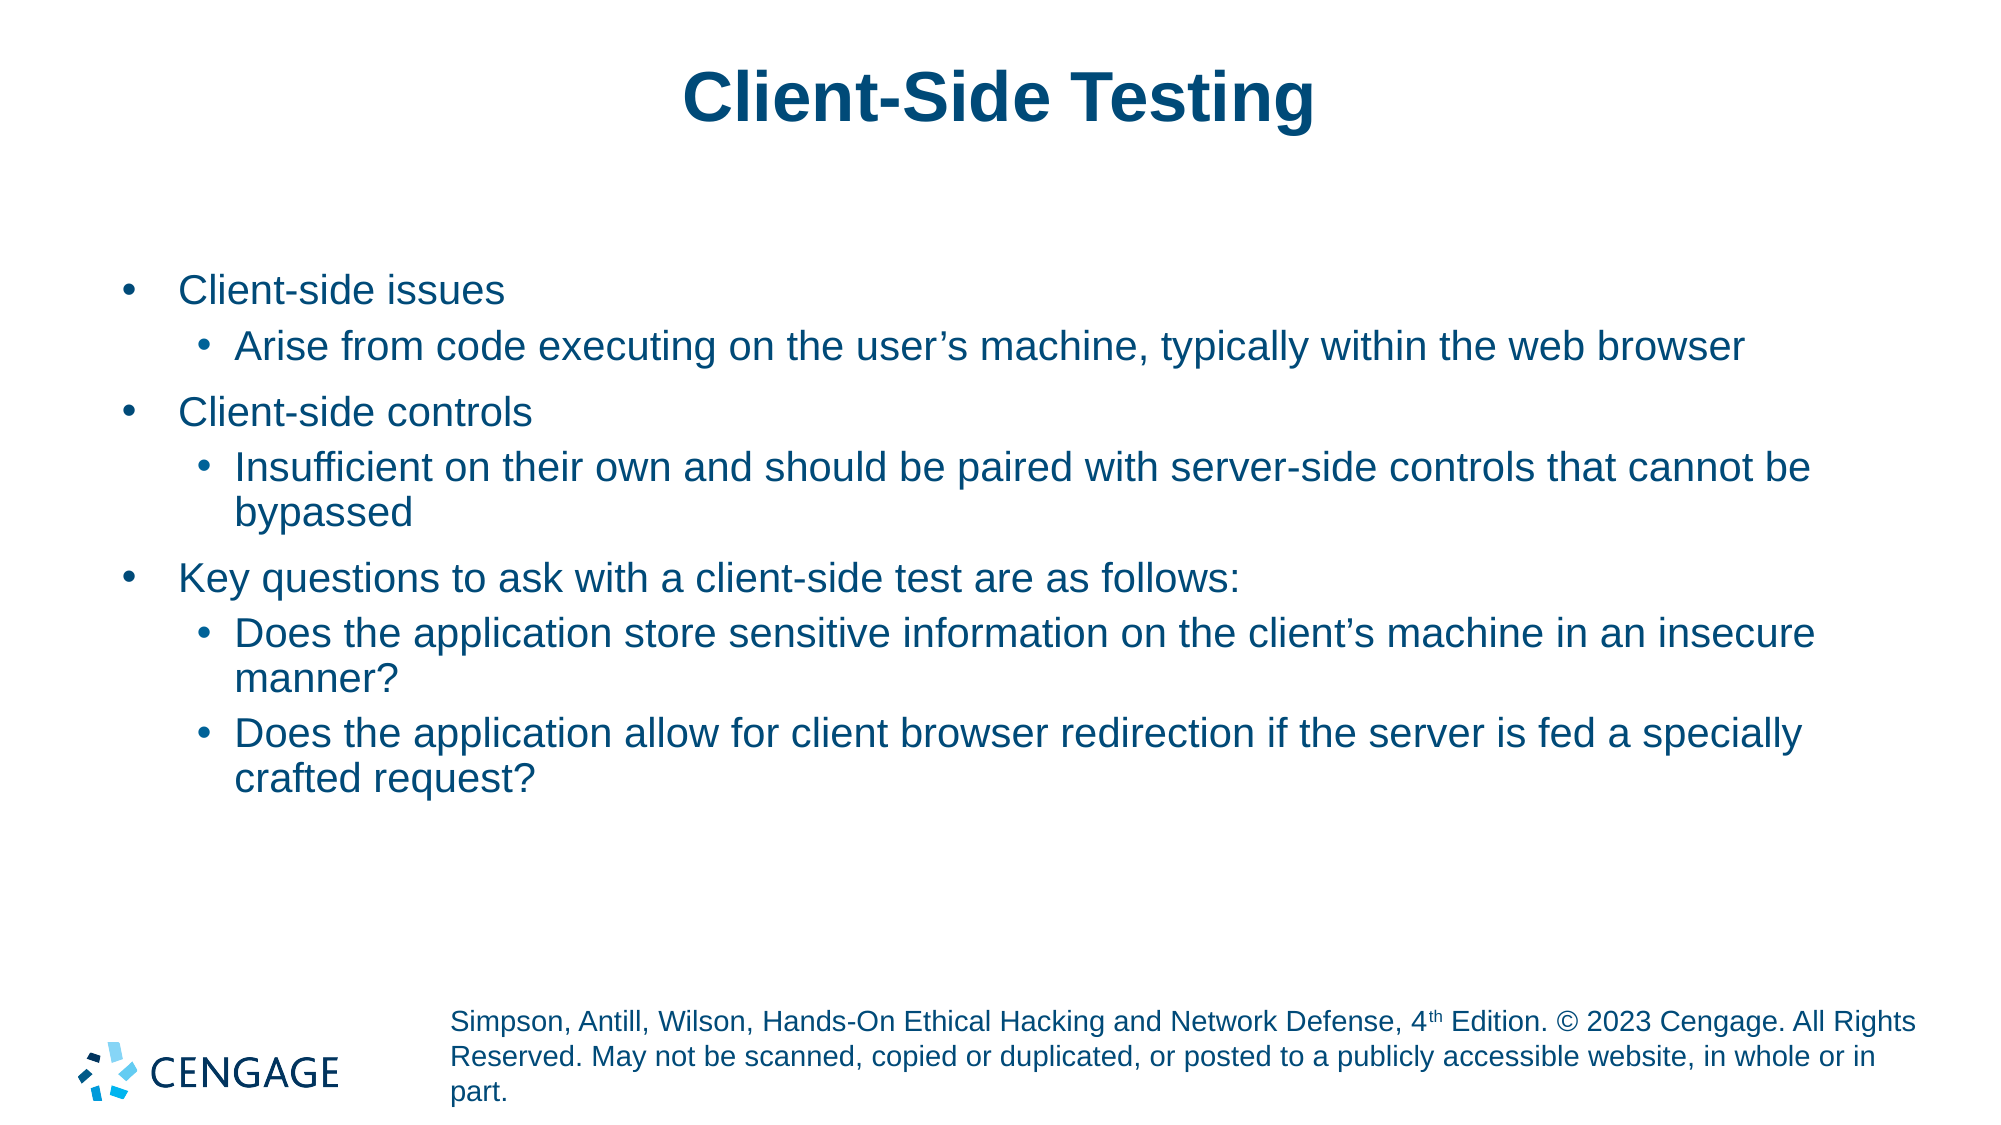

# Client-Side Testing
Client-side issues
Arise from code executing on the user’s machine, typically within the web browser
Client-side controls
Insufficient on their own and should be paired with server-side controls that cannot be bypassed
Key questions to ask with a client-side test are as follows:
Does the application store sensitive information on the client’s machine in an insecure manner?
Does the application allow for client browser redirection if the server is fed a specially crafted request?